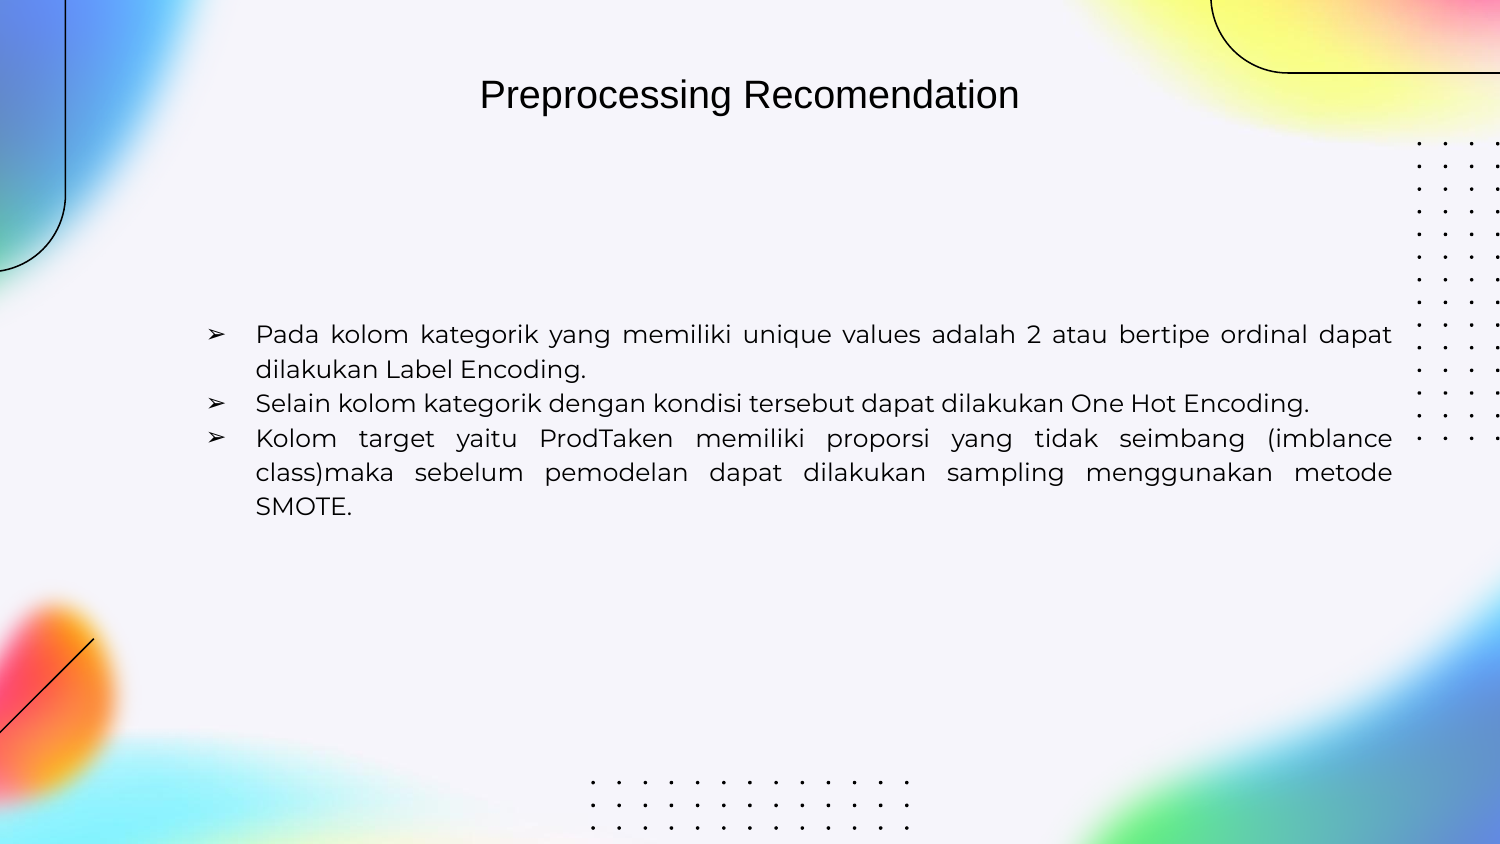

Preprocessing Recomendation

Pada kolom kategorik yang memiliki unique values adalah 2 atau bertipe ordinal dapat dilakukan Label Encoding.
Selain kolom kategorik dengan kondisi tersebut dapat dilakukan One Hot Encoding.
Kolom target yaitu ProdTaken memiliki proporsi yang tidak seimbang (imblance class)maka sebelum pemodelan dapat dilakukan sampling menggunakan metode SMOTE.